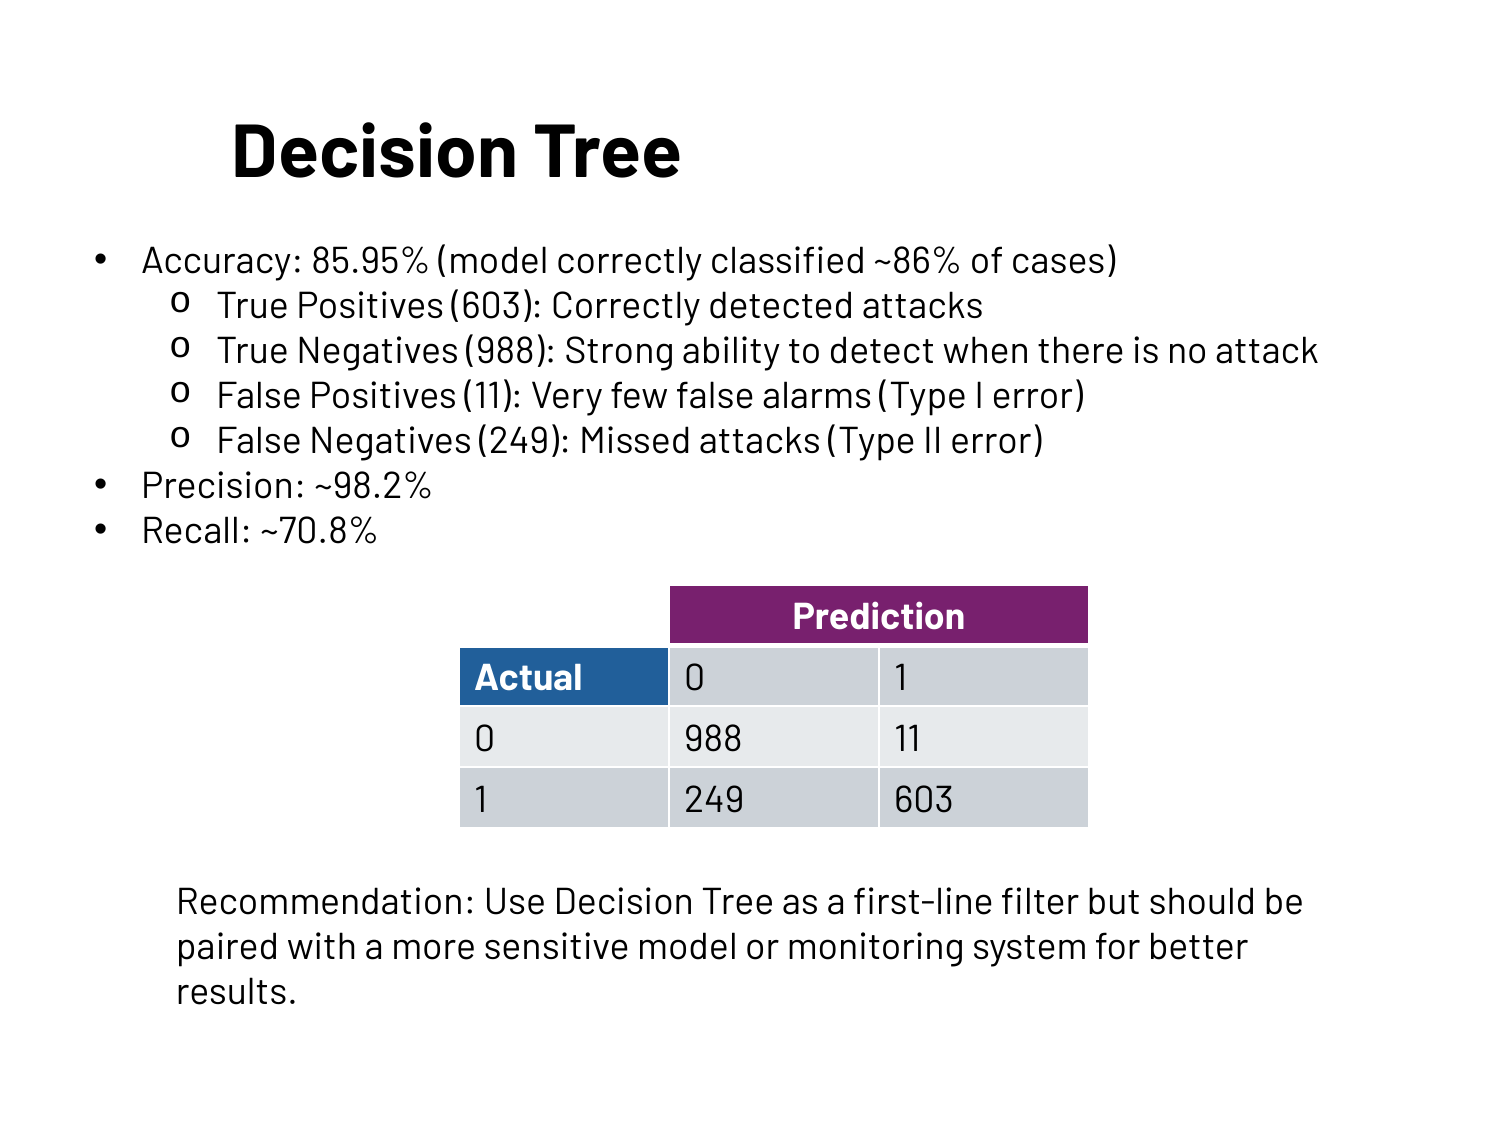

Decision Tree
Accuracy: 85.95% (model correctly classified ~86% of cases)
True Positives (603): Correctly detected attacks
True Negatives (988): Strong ability to detect when there is no attack
False Positives (11): Very few false alarms (Type I error)
False Negatives (249): Missed attacks (Type II error)
Precision: ~98.2%
Recall: ~70.8%
|  | Prediction |  |
| --- | --- | --- |
| Actual | 0 | 1 |
| 0 | 988 | 11 |
| 1 | 249 | 603 |
Recommendation: Use Decision Tree as a first-line filter but should be paired with a more sensitive model or monitoring system for better results.